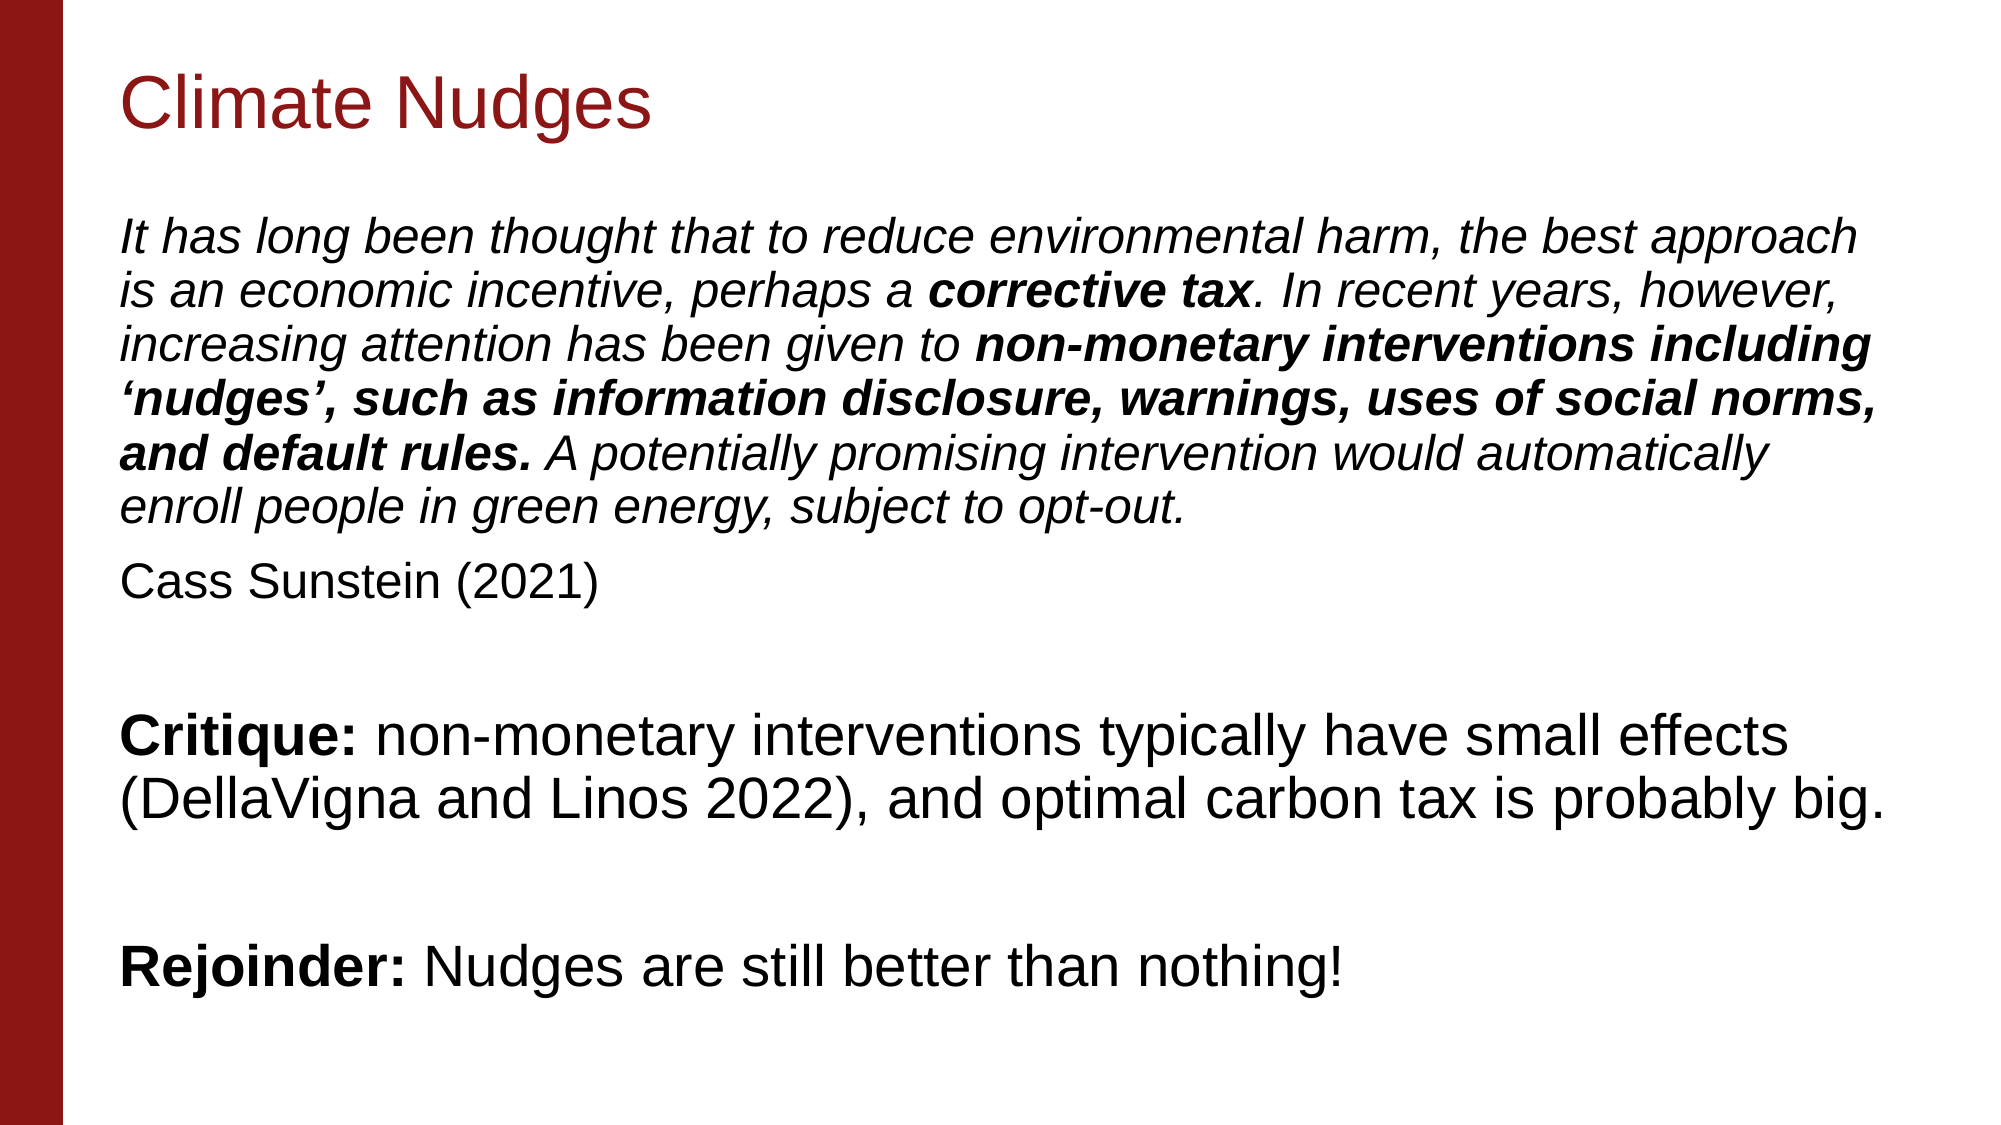

# Climate Nudges
It has long been thought that to reduce environmental harm, the best approach is an economic incentive, perhaps a corrective tax. In recent years, however, increasing attention has been given to non-monetary interventions including ‘nudges’, such as information disclosure, warnings, uses of social norms, and default rules. A potentially promising intervention would automatically enroll people in green energy, subject to opt-out.
Cass Sunstein (2021)

Critique: non-monetary interventions typically have small effects (DellaVigna and Linos 2022), and optimal carbon tax is probably big.

Rejoinder: Nudges are still better than nothing!